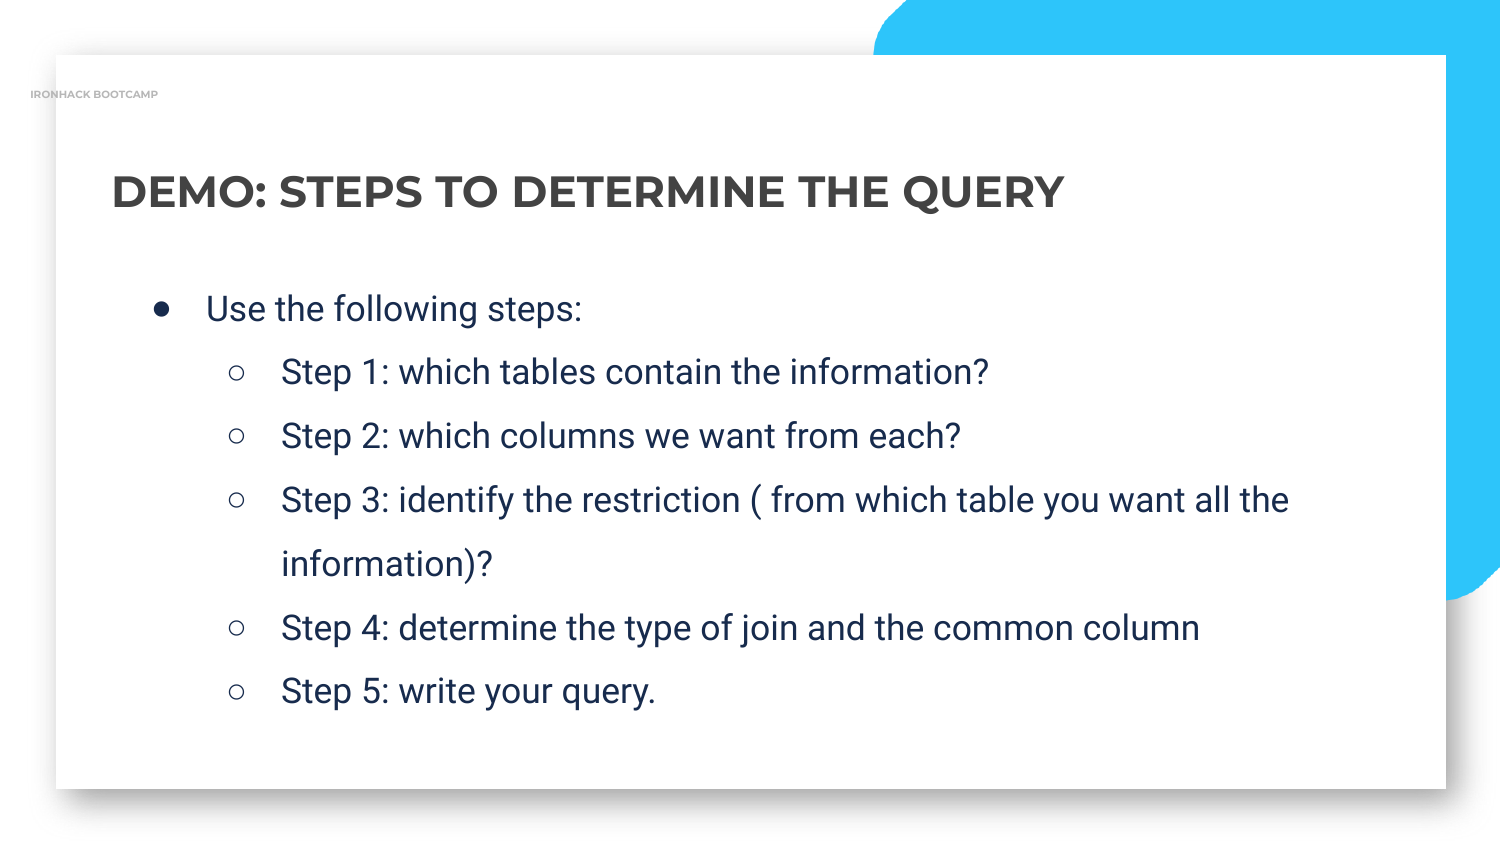

IRONHACK BOOTCAMP
DEMO: STEPS TO DETERMINE THE QUERY
Use the following steps:
Step 1: which tables contain the information?
Step 2: which columns we want from each?
Step 3: identify the restriction ( from which table you want all the information)?
Step 4: determine the type of join and the common column
Step 5: write your query.